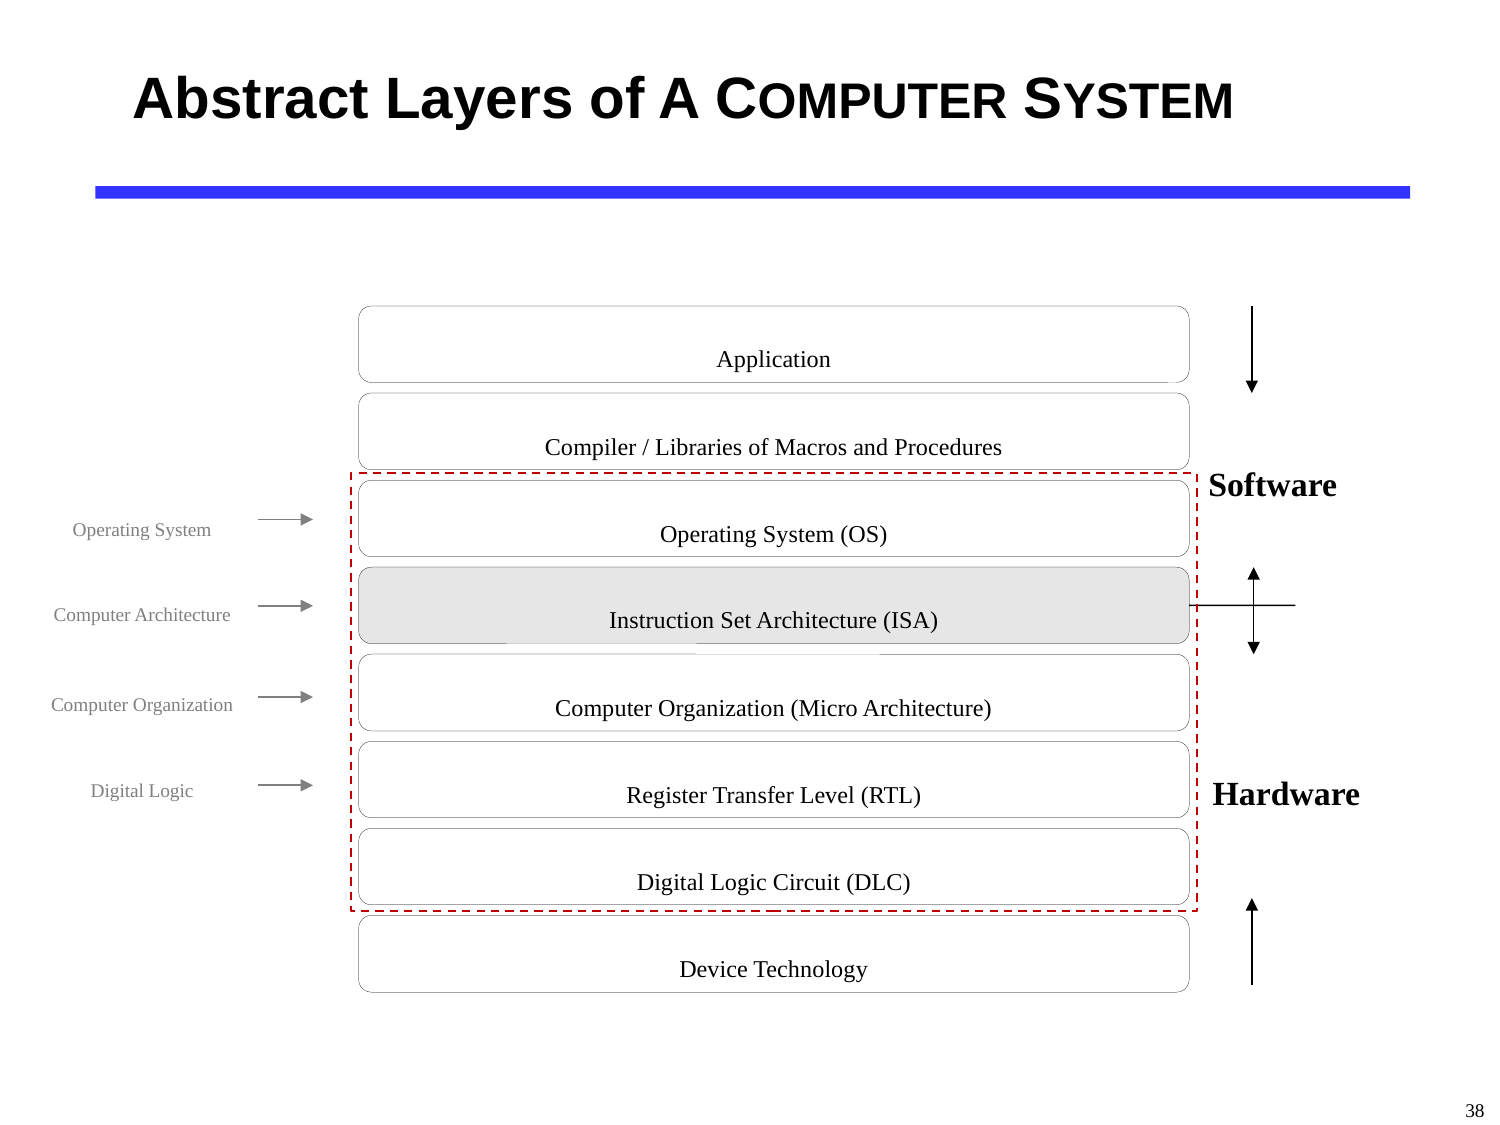

# Abstract Layers of A COMPUTER SYSTEM
Application
Compiler / Libraries of Macros and Procedures
Software

Operating System
Operating System (OS)
Computer Architecture
Instruction Set Architecture (ISA)
Computer Organization
Computer Organization (Micro Architecture)
Digital Logic
Register Transfer Level (RTL)
Hardware
Digital Logic Circuit (DLC)
Device Technology
38